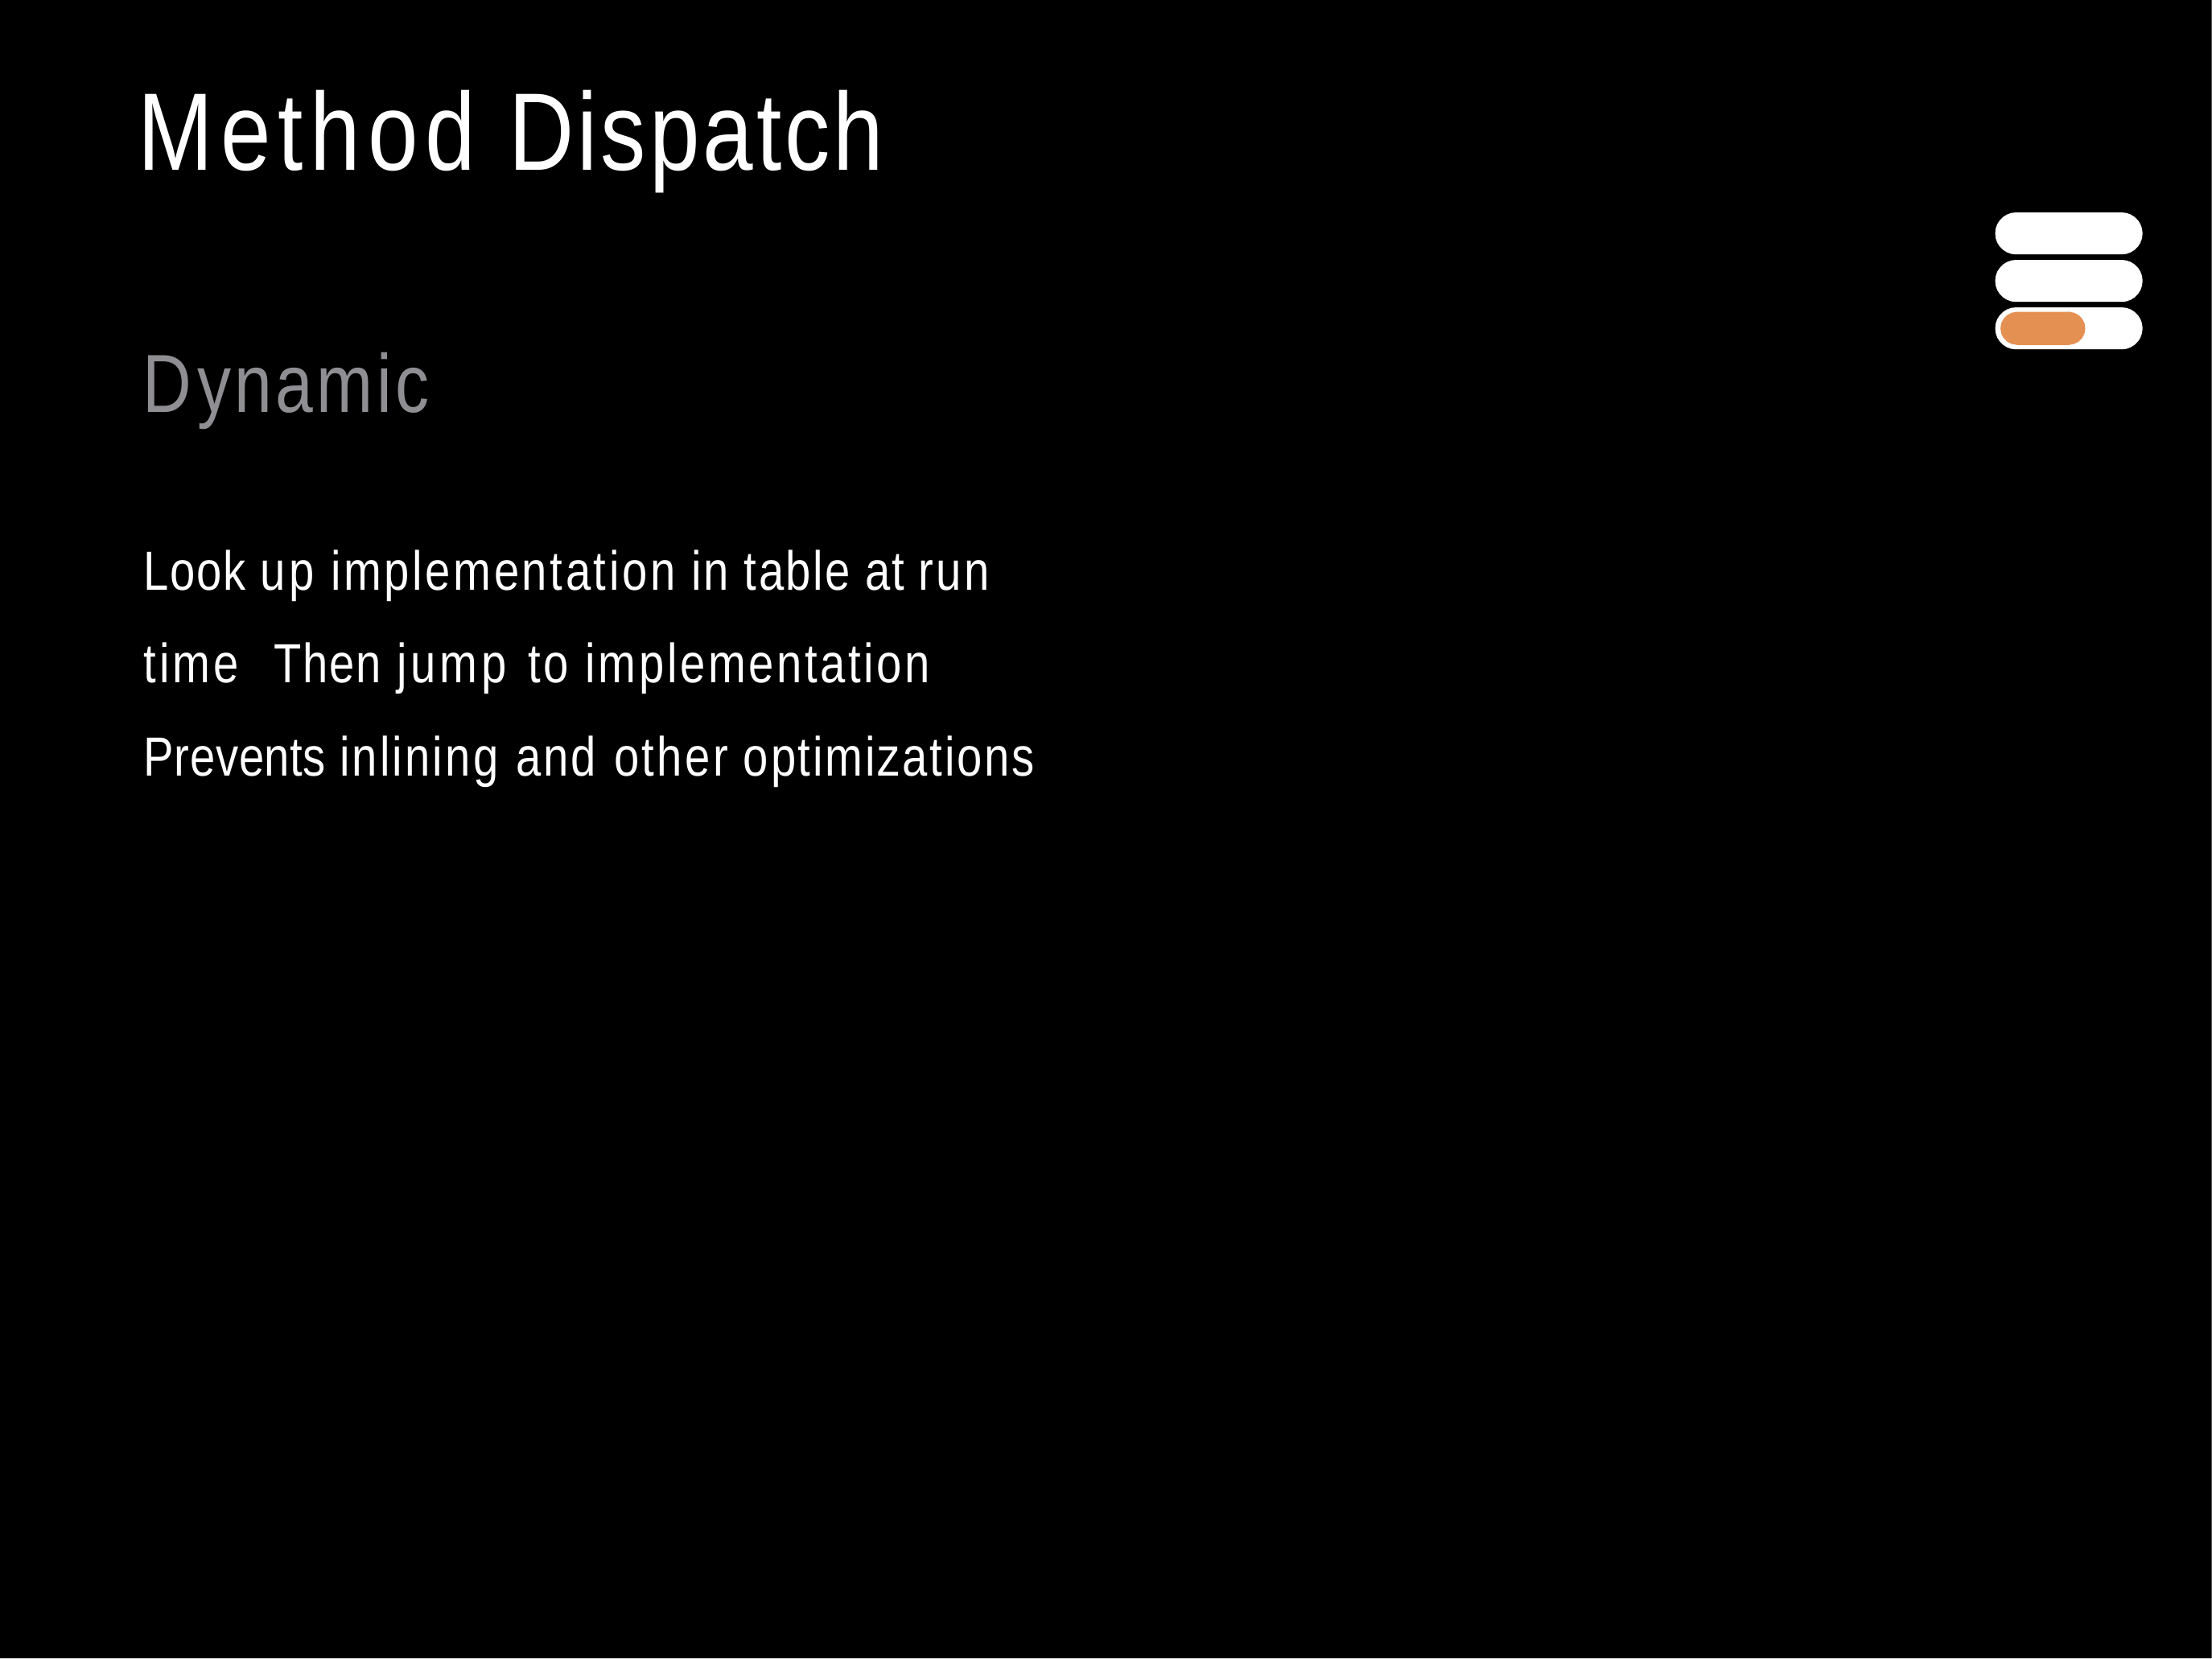

# Method Dispatch

Dynamic
Look up implementation in table at run time  Then jump to implementation
Prevents inlining and other optimizations